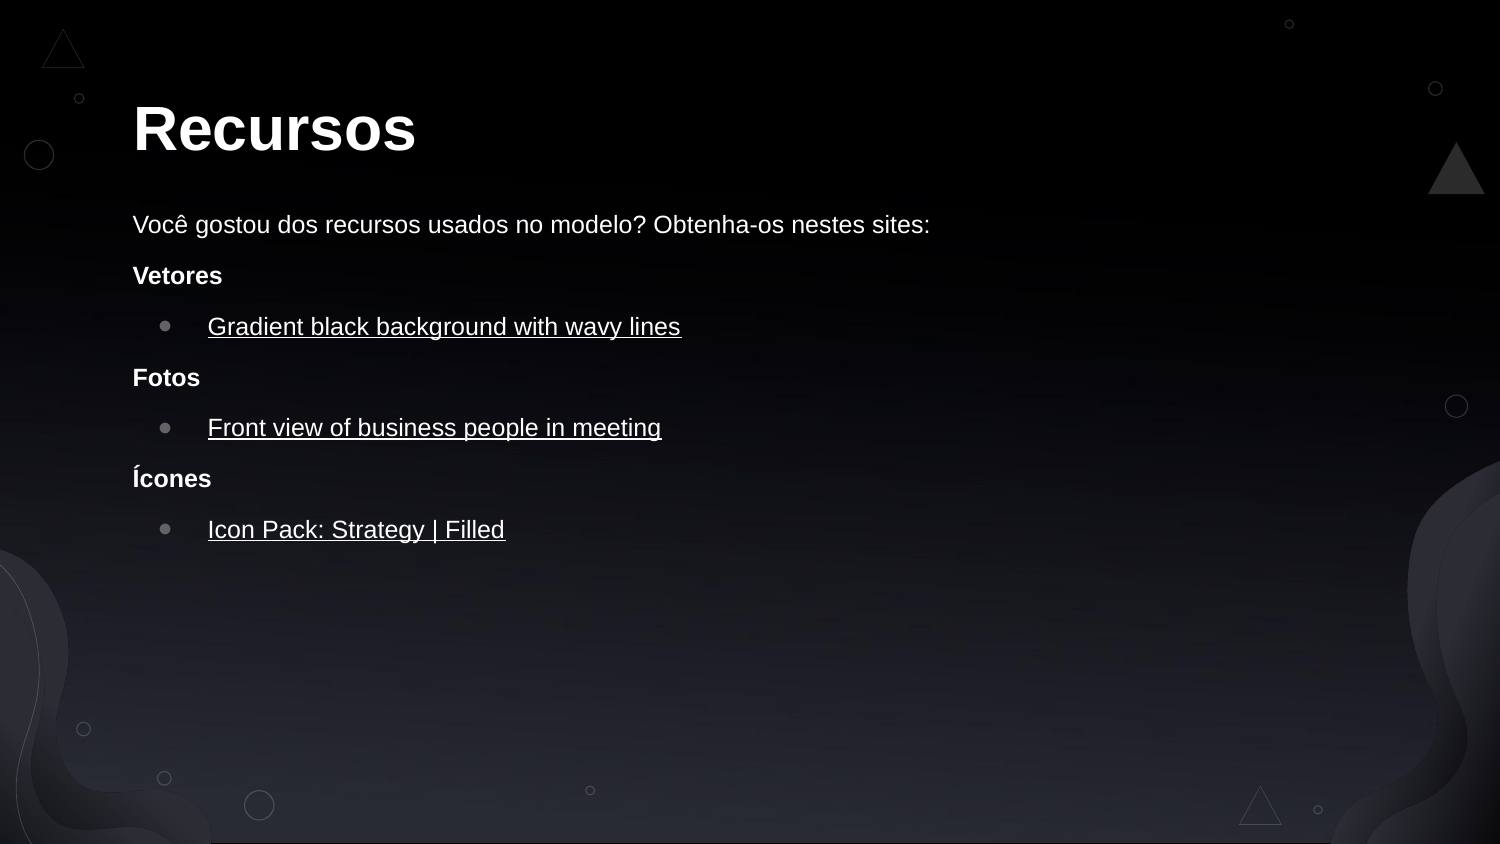

# Recursos
Você gostou dos recursos usados no modelo? Obtenha-os nestes sites:
Vetores
Gradient black background with wavy lines
Fotos
Front view of business people in meeting
Ícones
Icon Pack: Strategy | Filled